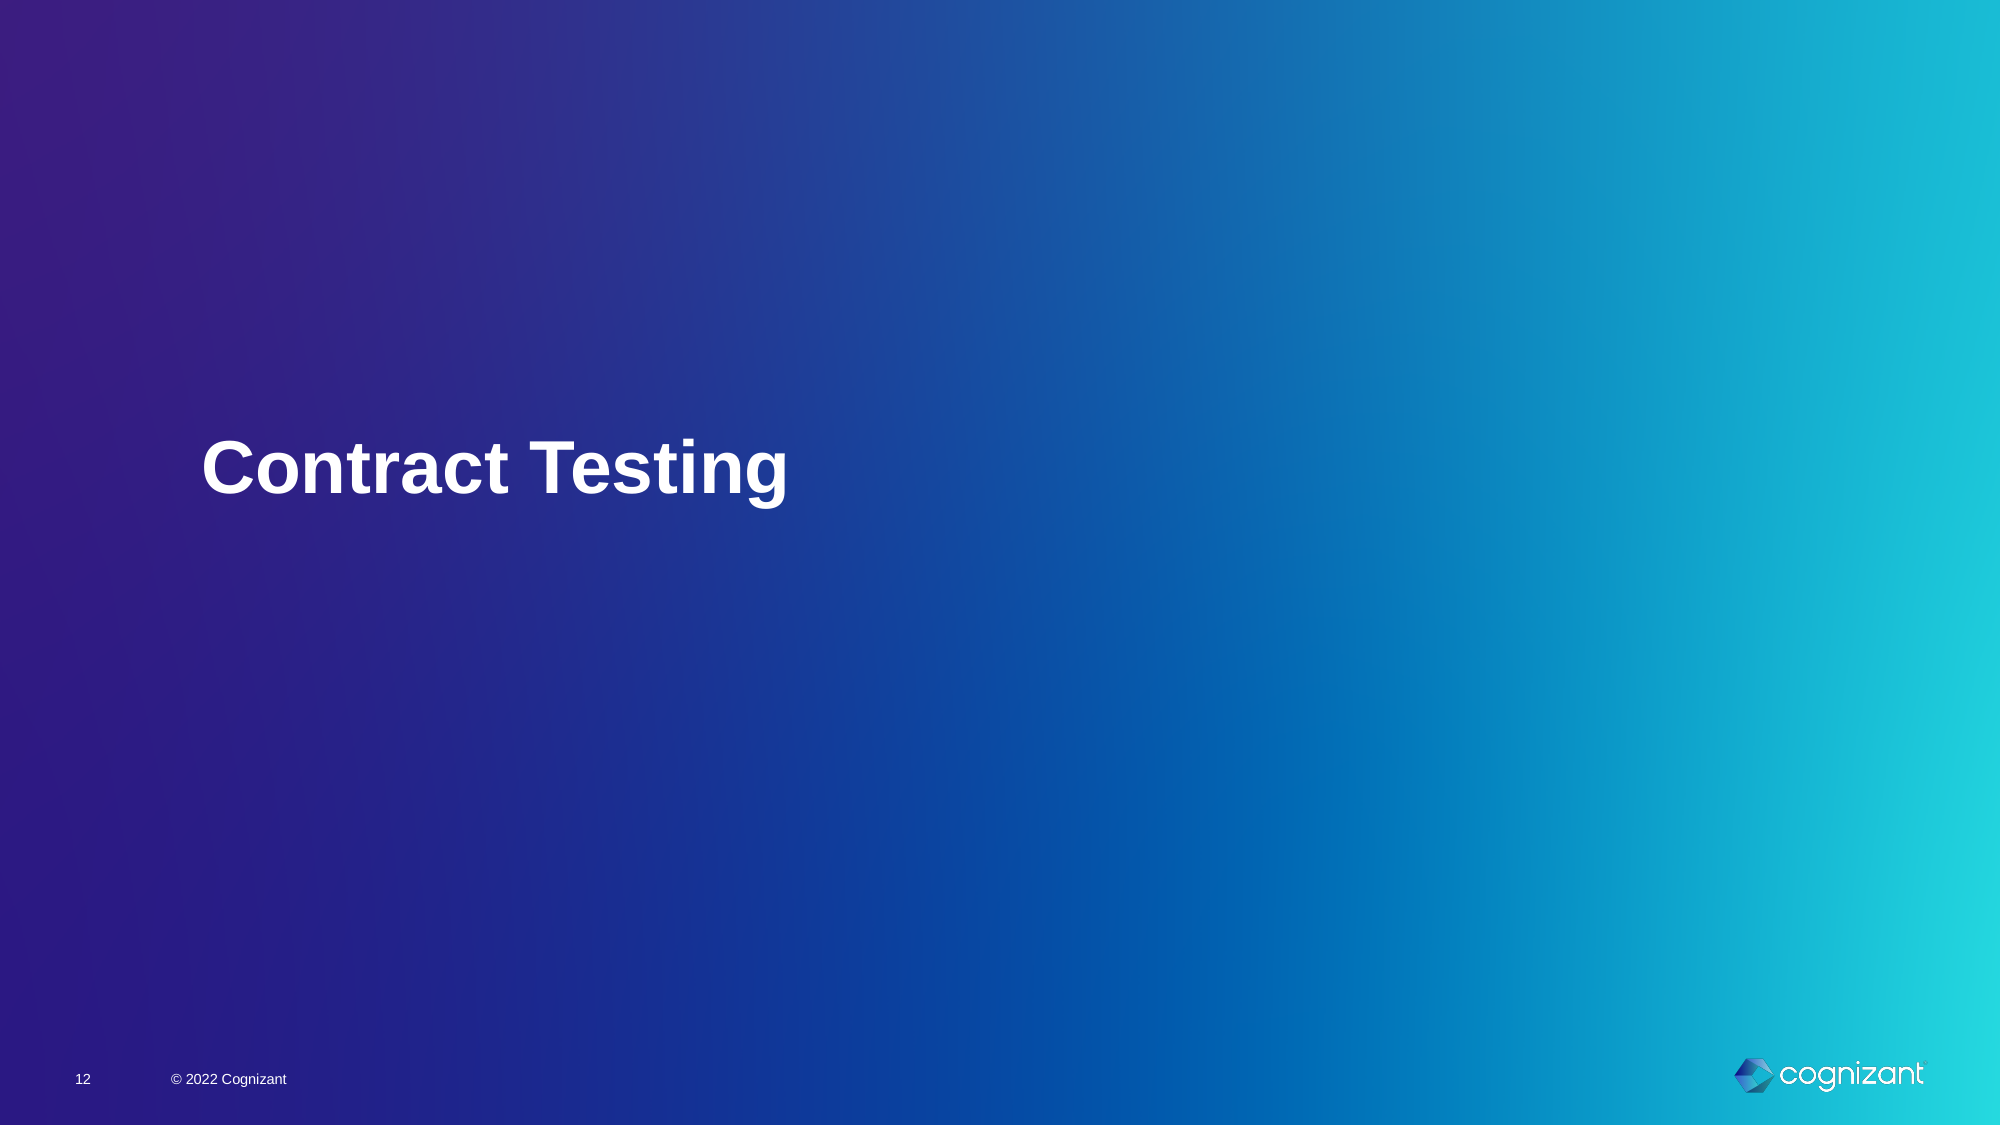

# Contract Testing
© 2022 Cognizant
12